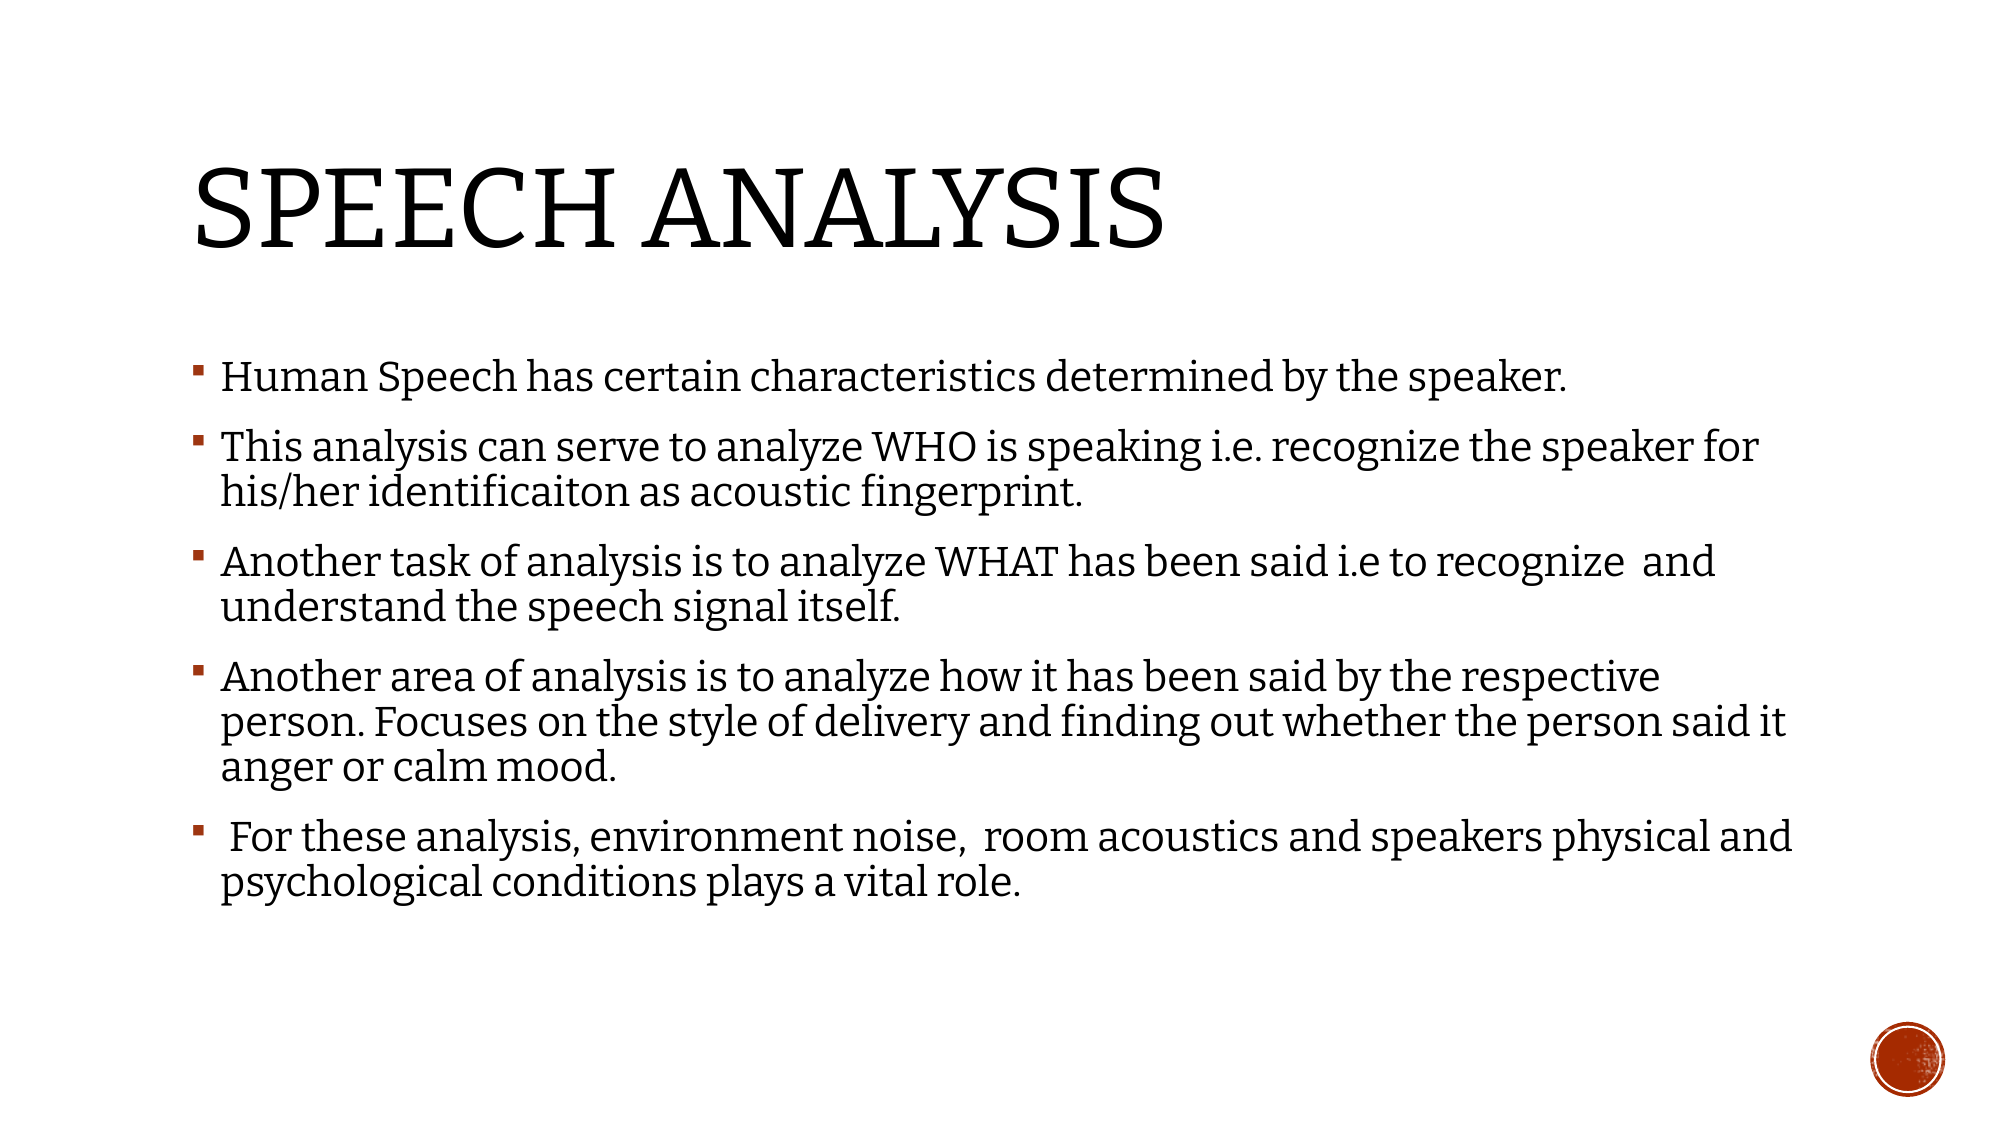

# Speech Analysis
Human Speech has certain characteristics determined by the speaker.
This analysis can serve to analyze WHO is speaking i.e. recognize the speaker for his/her identificaiton as acoustic fingerprint.
Another task of analysis is to analyze WHAT has been said i.e to recognize  and understand the speech signal itself.
Another area of analysis is to analyze how it has been said by the respective person. Focuses on the style of delivery and finding out whether the person said it anger or calm mood.
 For these analysis, environment noise,  room acoustics and speakers physical and psychological conditions plays a vital role.